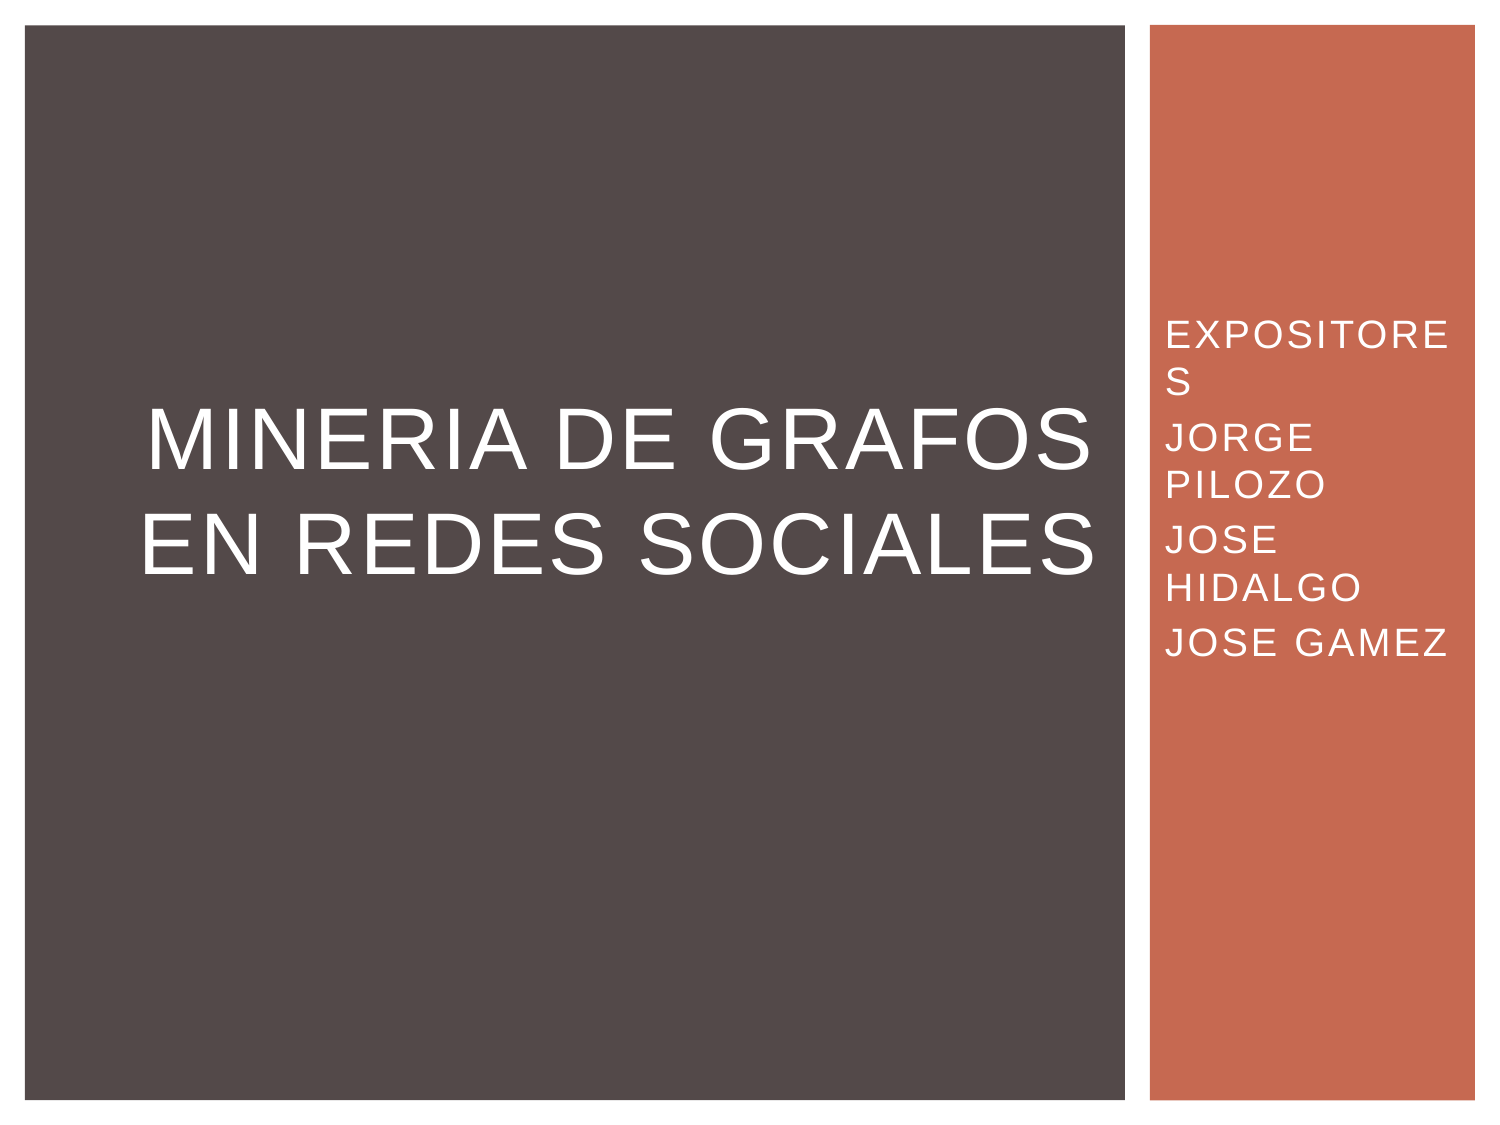

# MINERIA DE GRAFOS EN REDES SOCIALES
EXPOSITORES
JORGE PILOZO
JOSE HIDALGO
JOSE GAMEZ